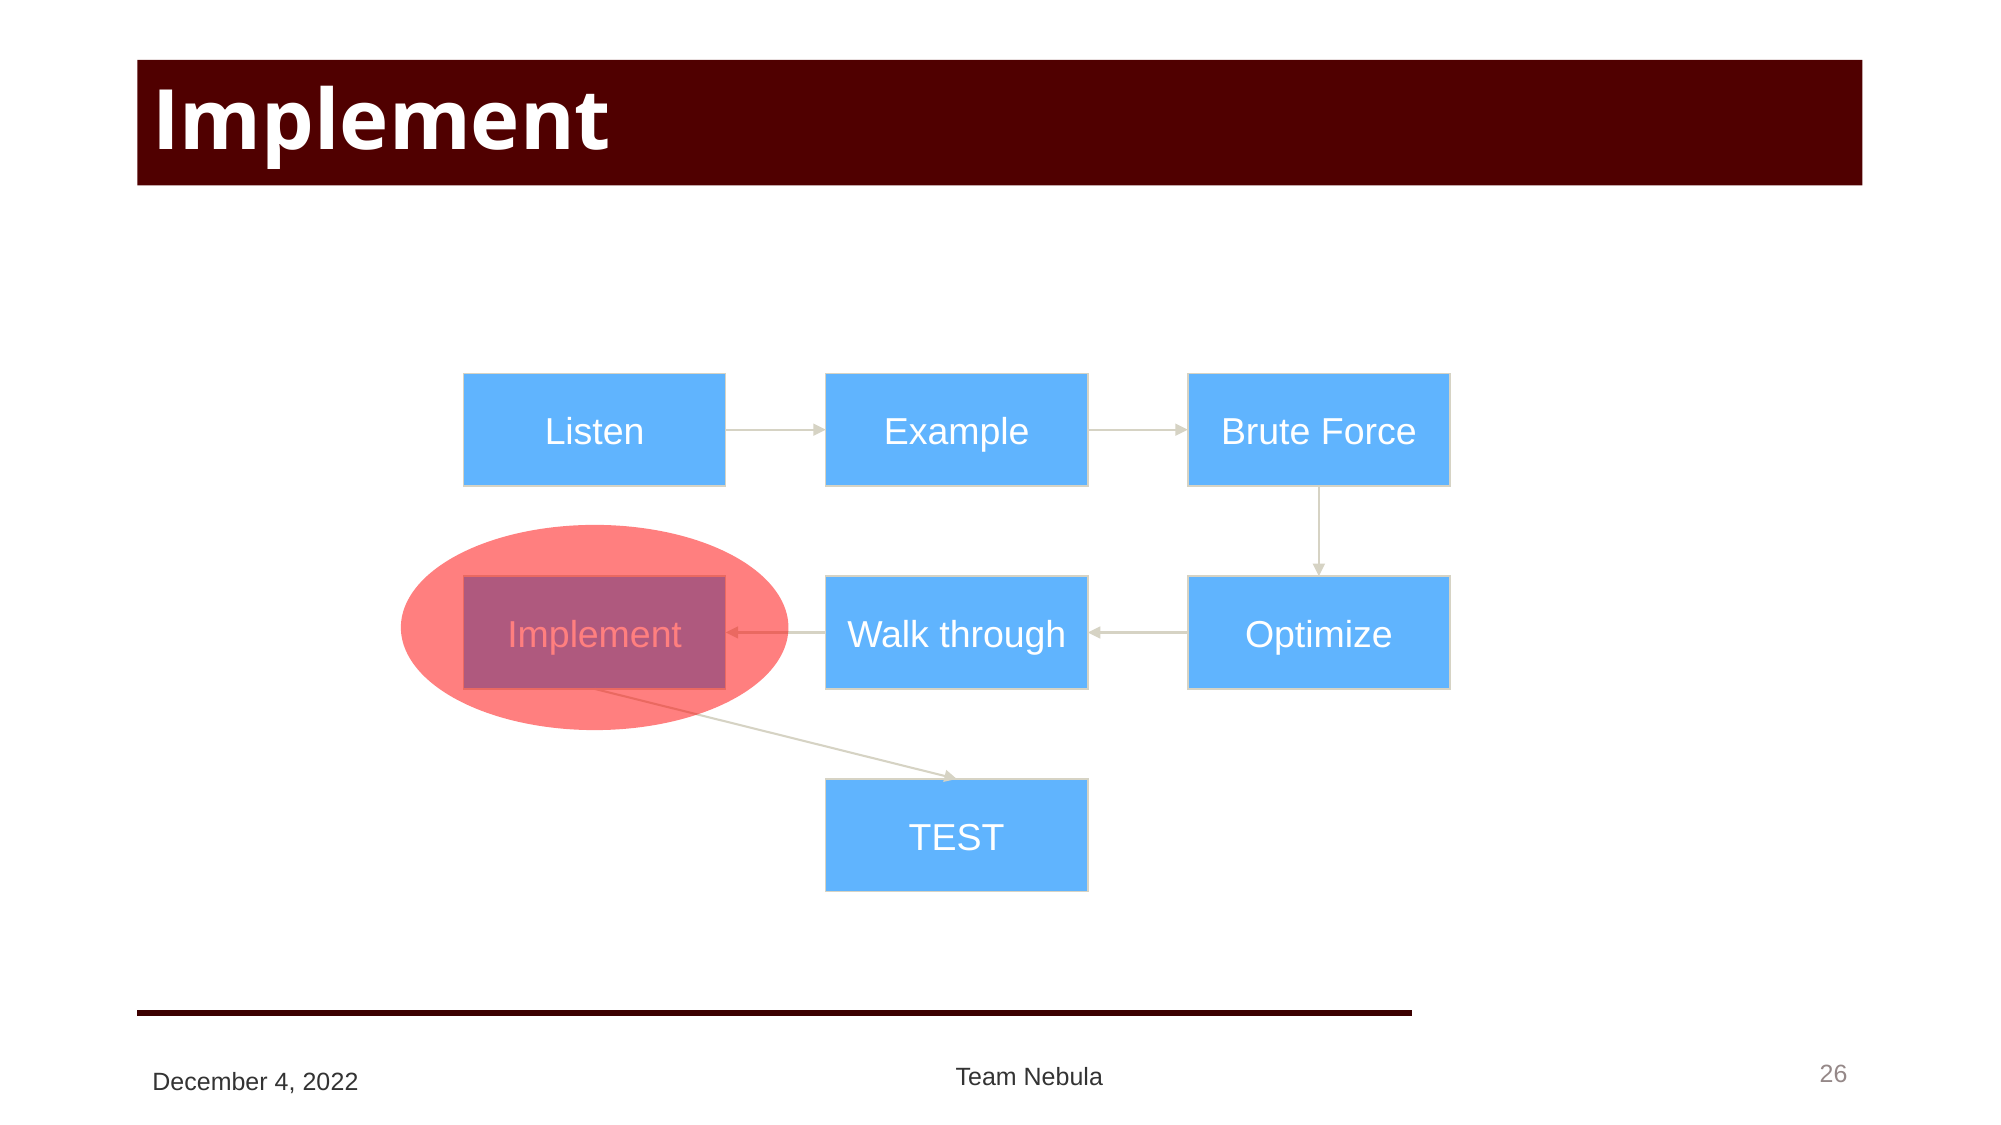

# Implement
Brute Force
Example
Listen

Implement
Walk through
Optimize
TEST
December 4, 2022

26
Team Nebula